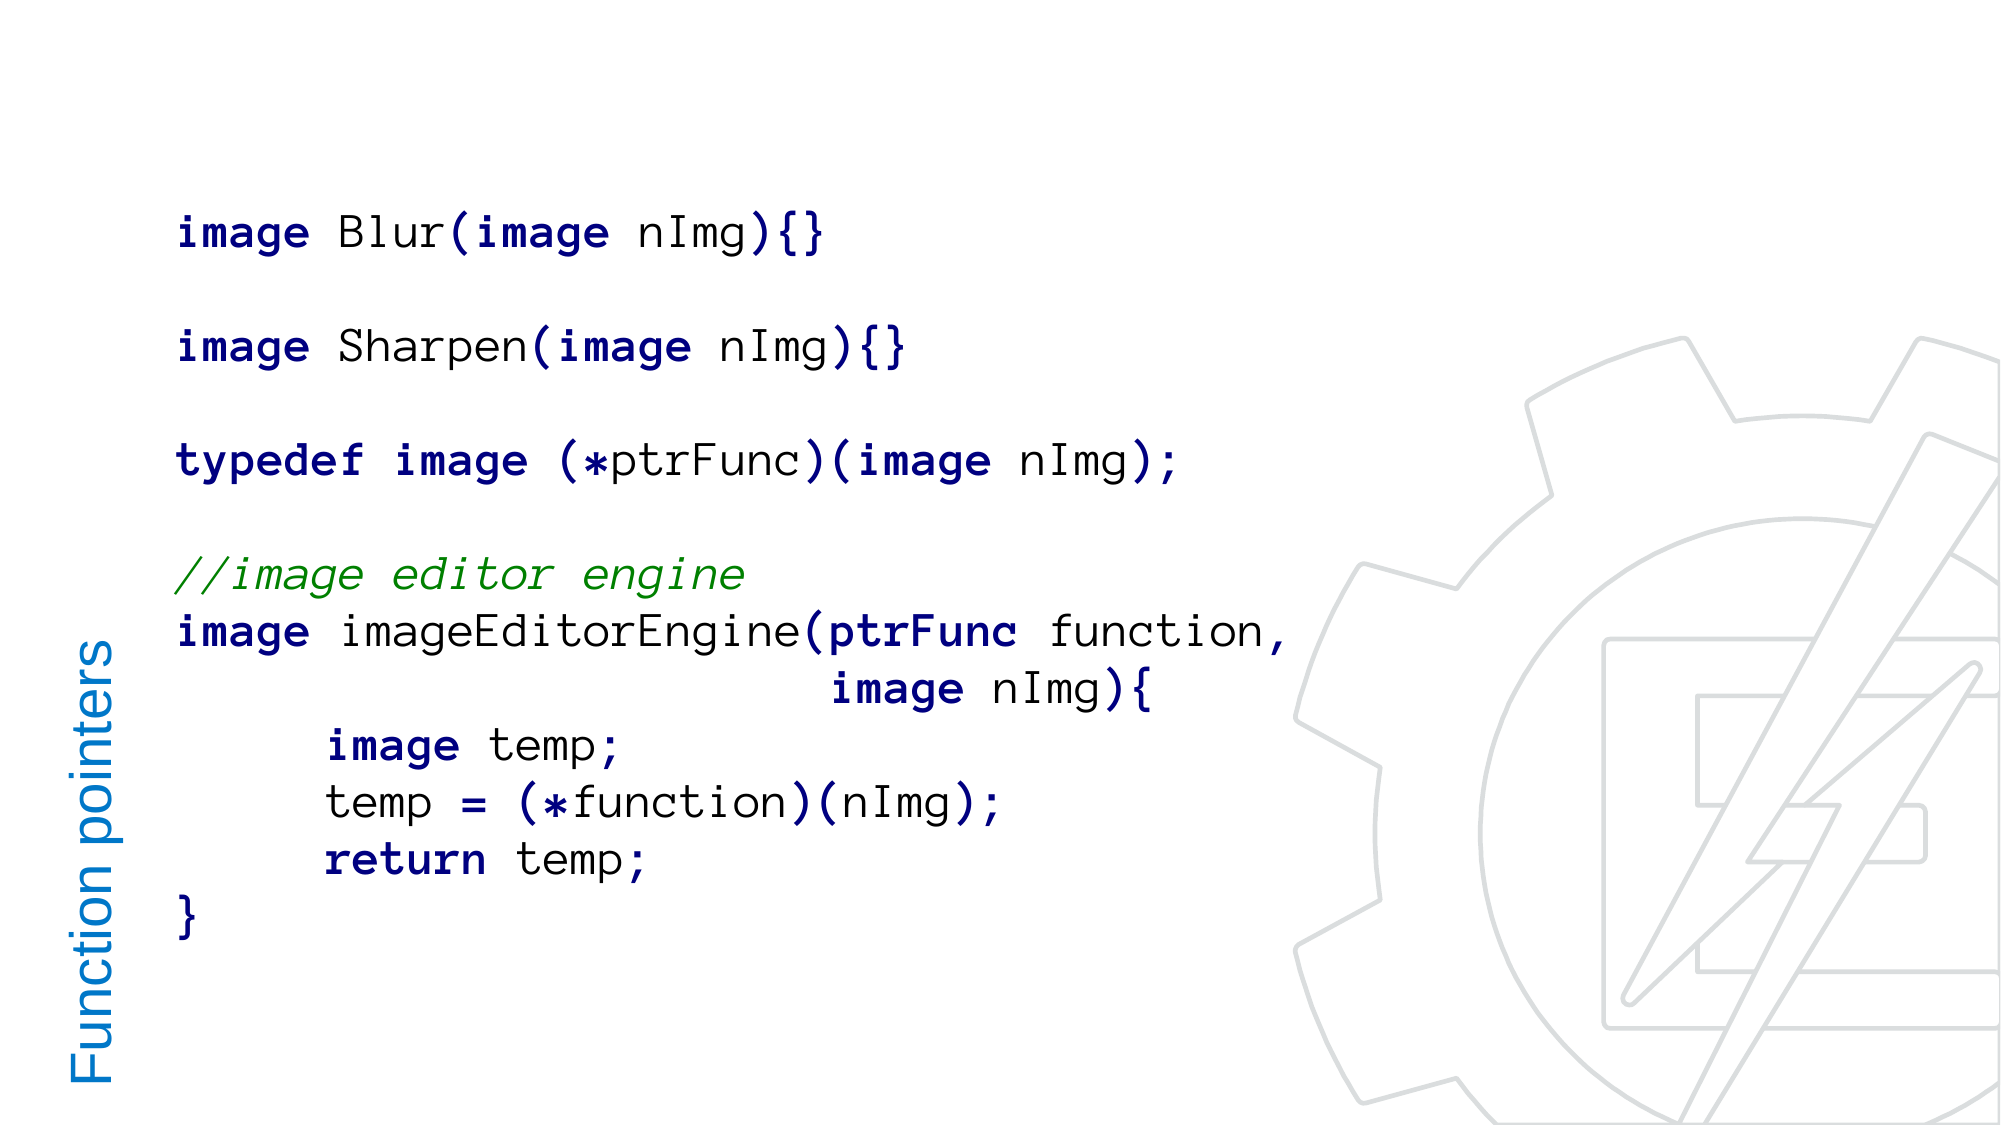

image Blur(image nImg){}

image Sharpen(image nImg){}

typedef image (*ptrFunc)(image nImg);

//image editor engine
image imageEditorEngine(ptrFunc function,
                        image nImg){
	image temp;
	temp = (*function)(nImg);
	return temp;
}
# Function pointers